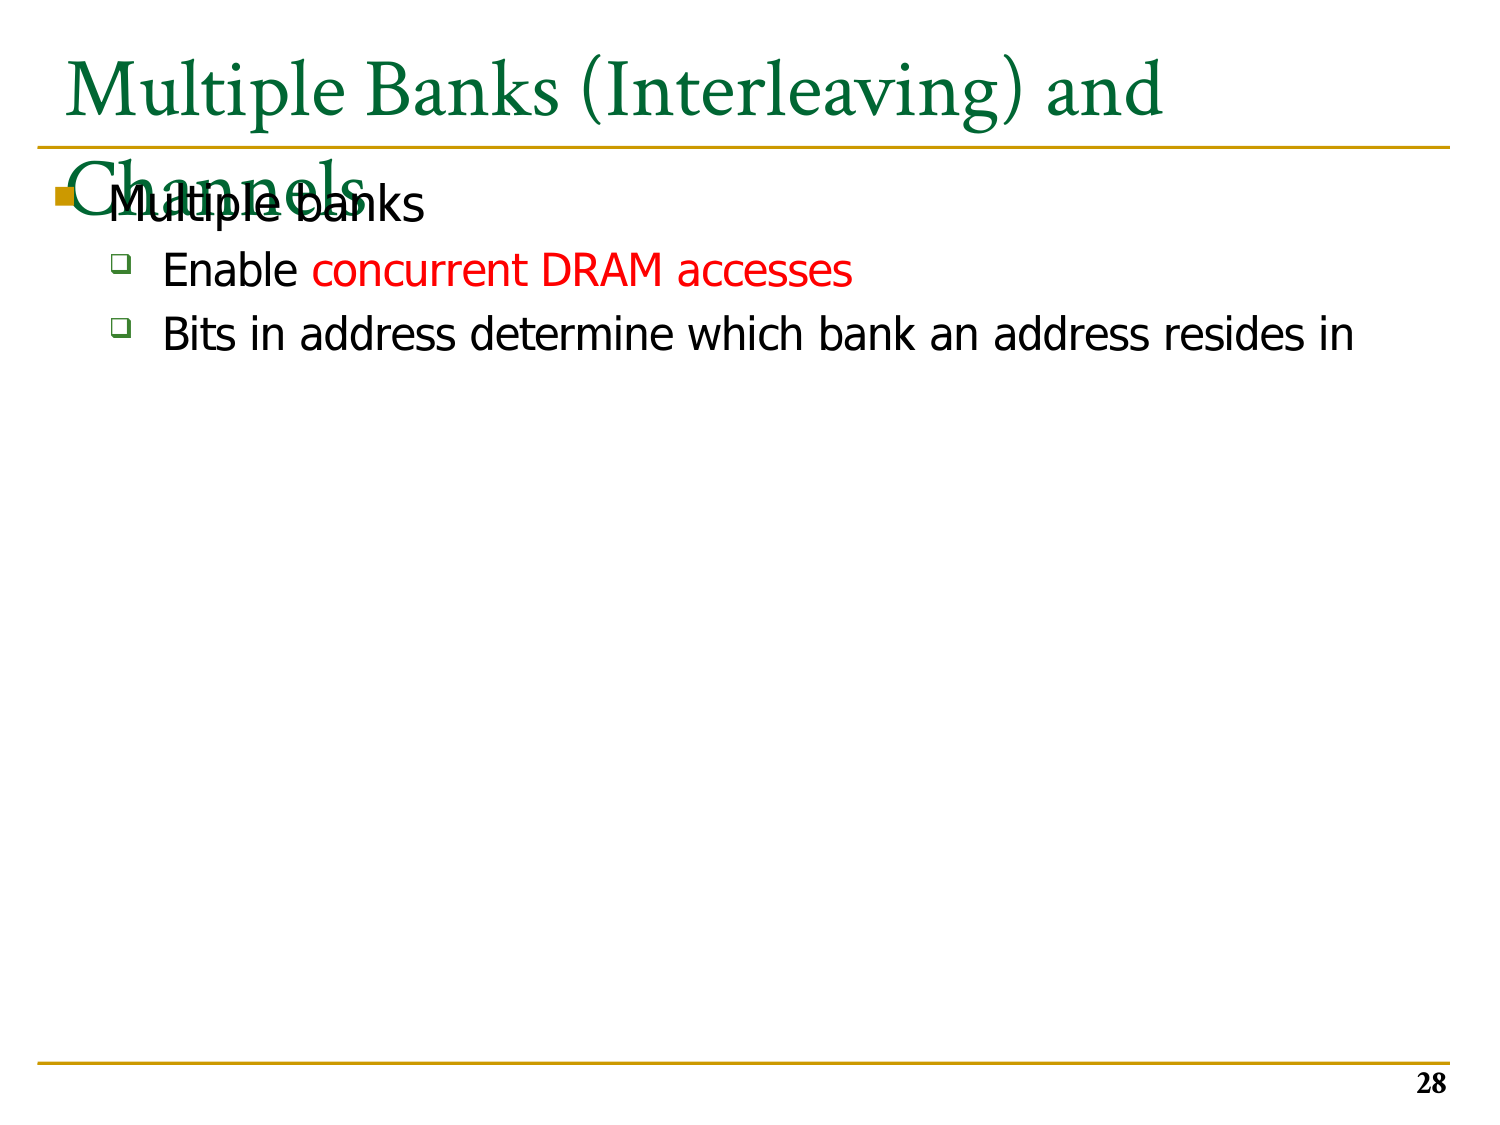

# Multiple Banks (Interleaving) and Channels
Multiple banks
Enable concurrent DRAM accesses
Bits in address determine which bank an address resides in

28